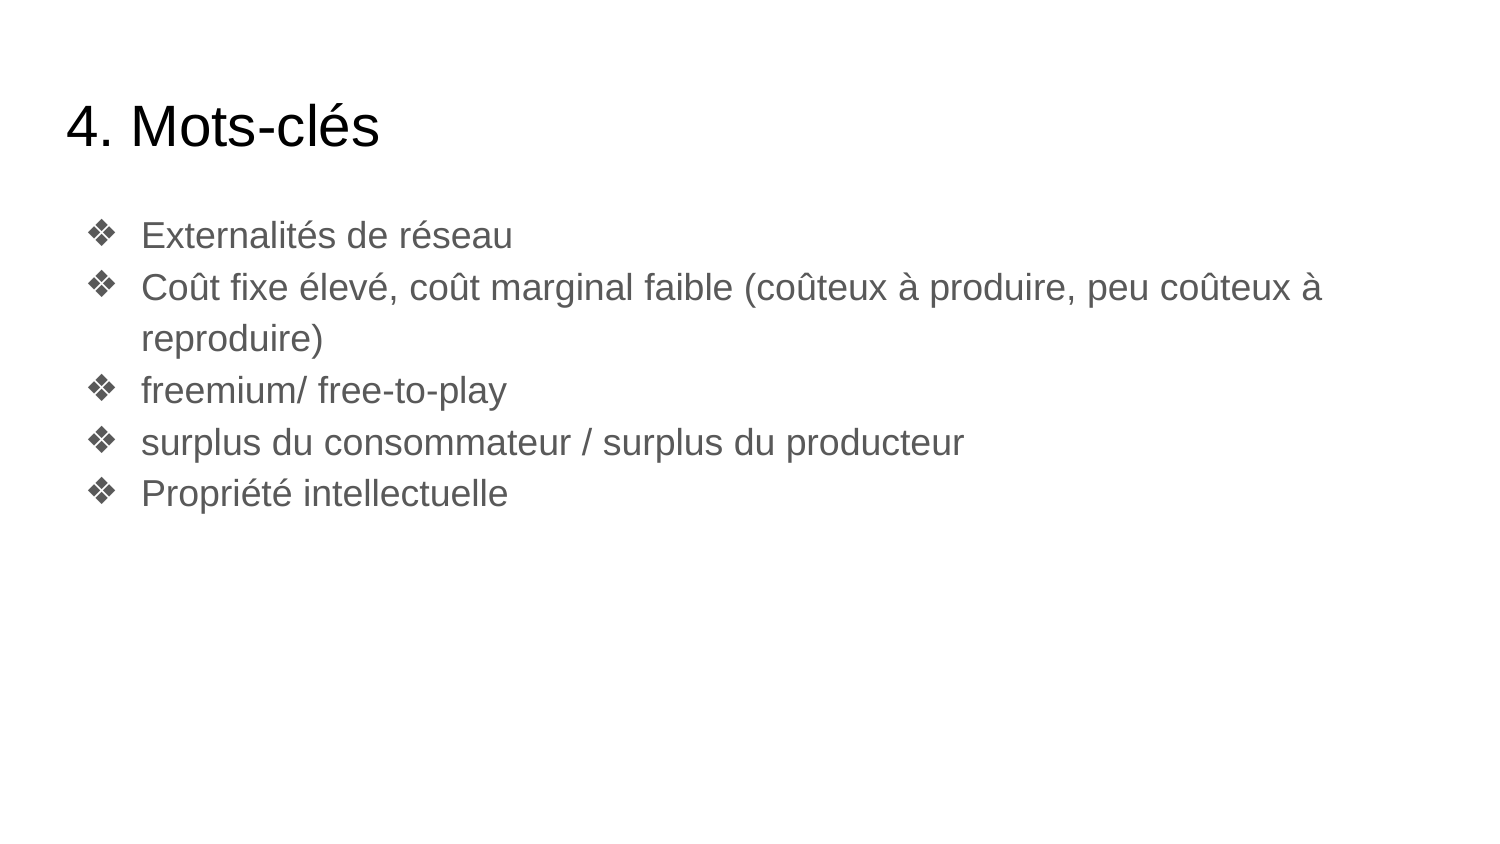

# 4. Mots-clés
Externalités de réseau
Coût fixe élevé, coût marginal faible (coûteux à produire, peu coûteux à reproduire)
freemium/ free-to-play
surplus du consommateur / surplus du producteur
Propriété intellectuelle